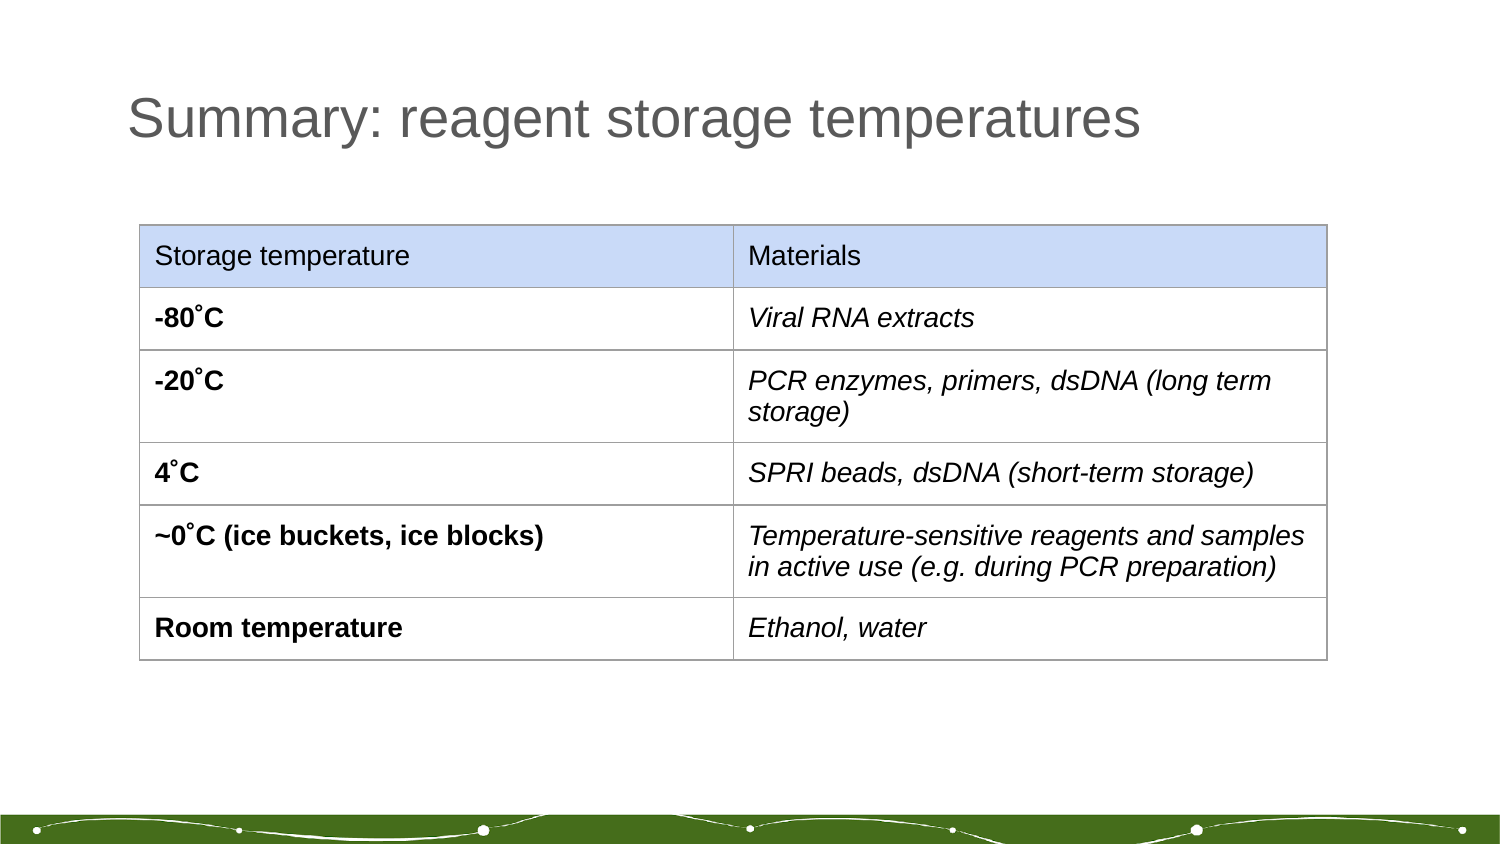

# Summary: reagent storage temperatures
| Storage temperature | Materials |
| --- | --- |
| -80˚C | Viral RNA extracts |
| -20˚C | PCR enzymes, primers, dsDNA (long term storage) |
| 4˚C | SPRI beads, dsDNA (short-term storage) |
| ~0˚C (ice buckets, ice blocks) | Temperature-sensitive reagents and samples in active use (e.g. during PCR preparation) |
| Room temperature | Ethanol, water |